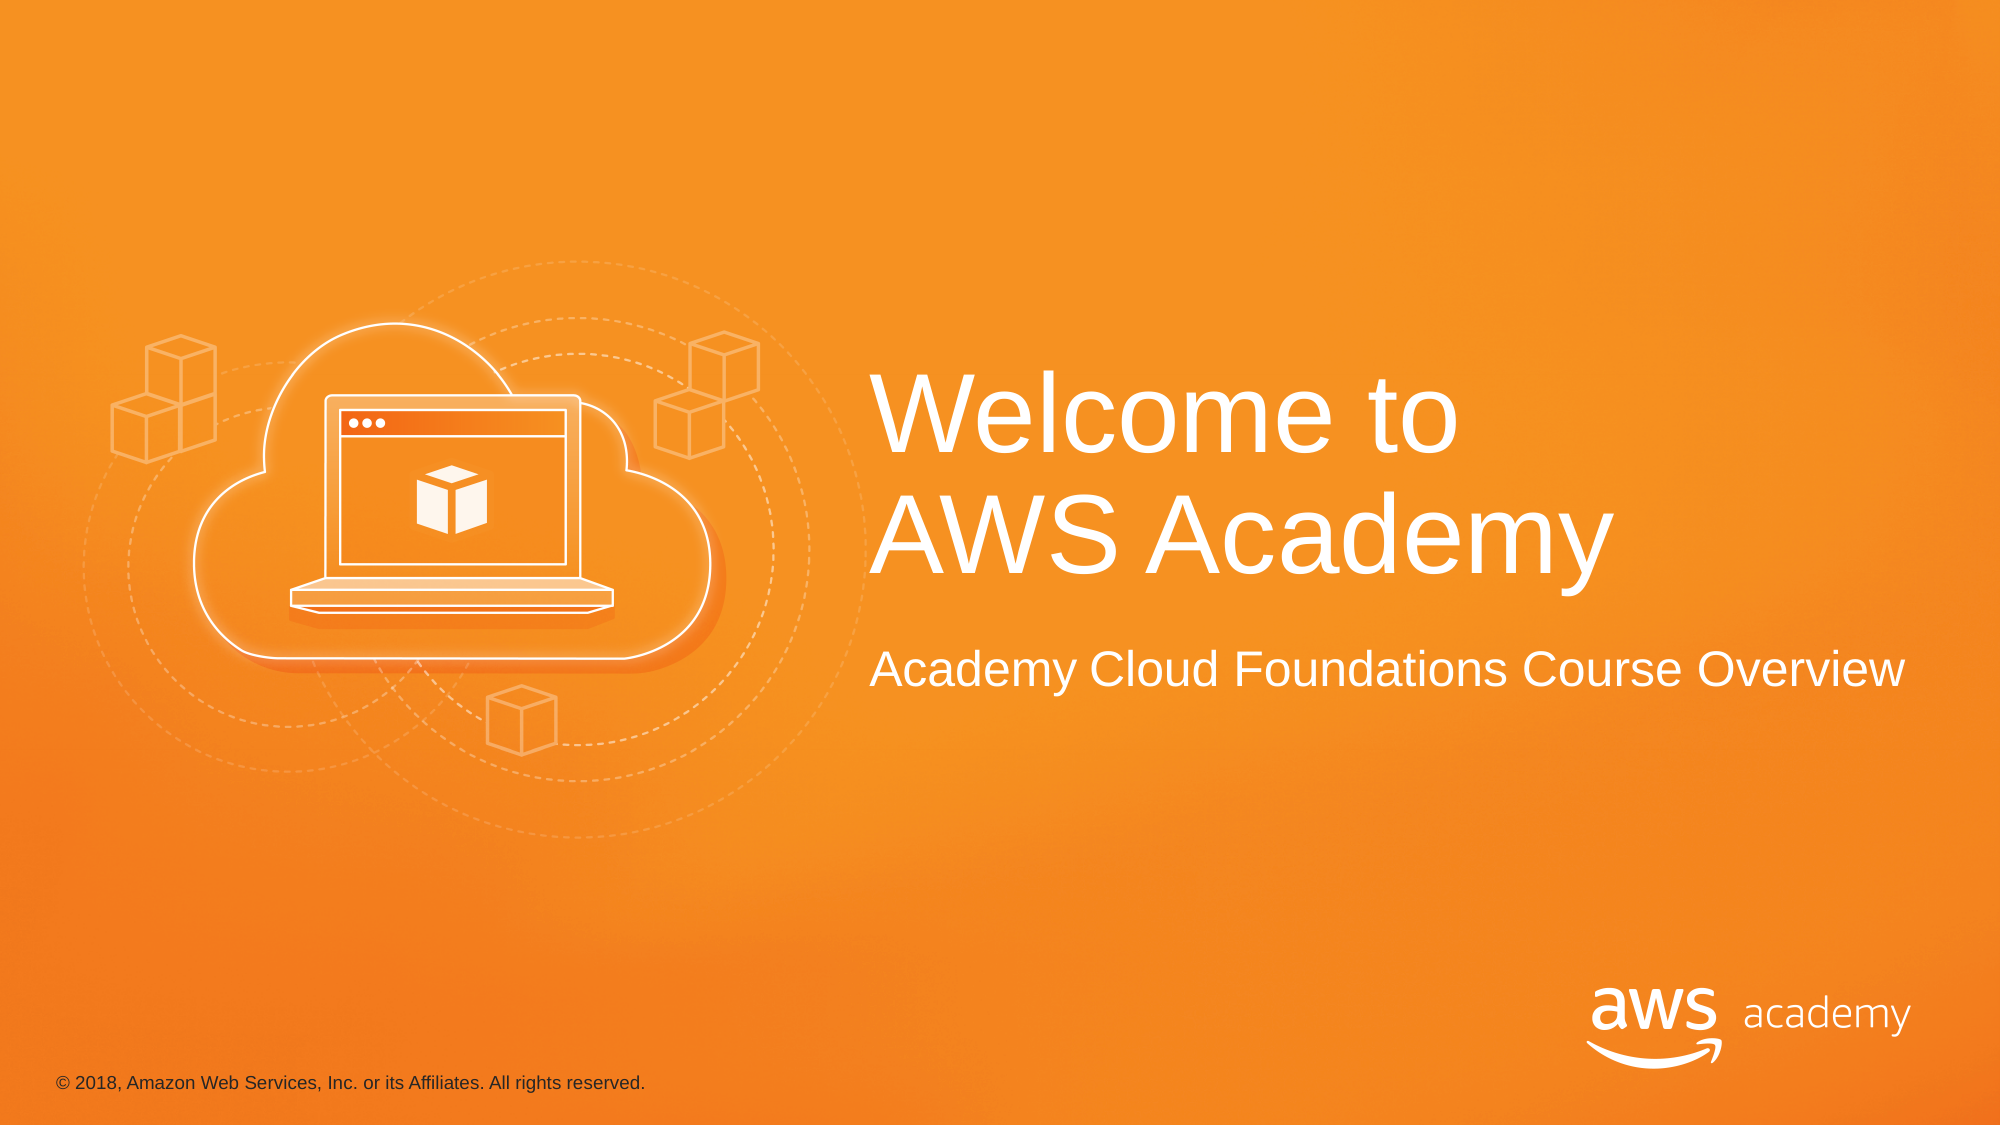

# Welcome to AWS Academy Academy Cloud Foundations Course Overview
© 2018, Amazon Web Services, Inc. or its Affiliates. All rights reserved.